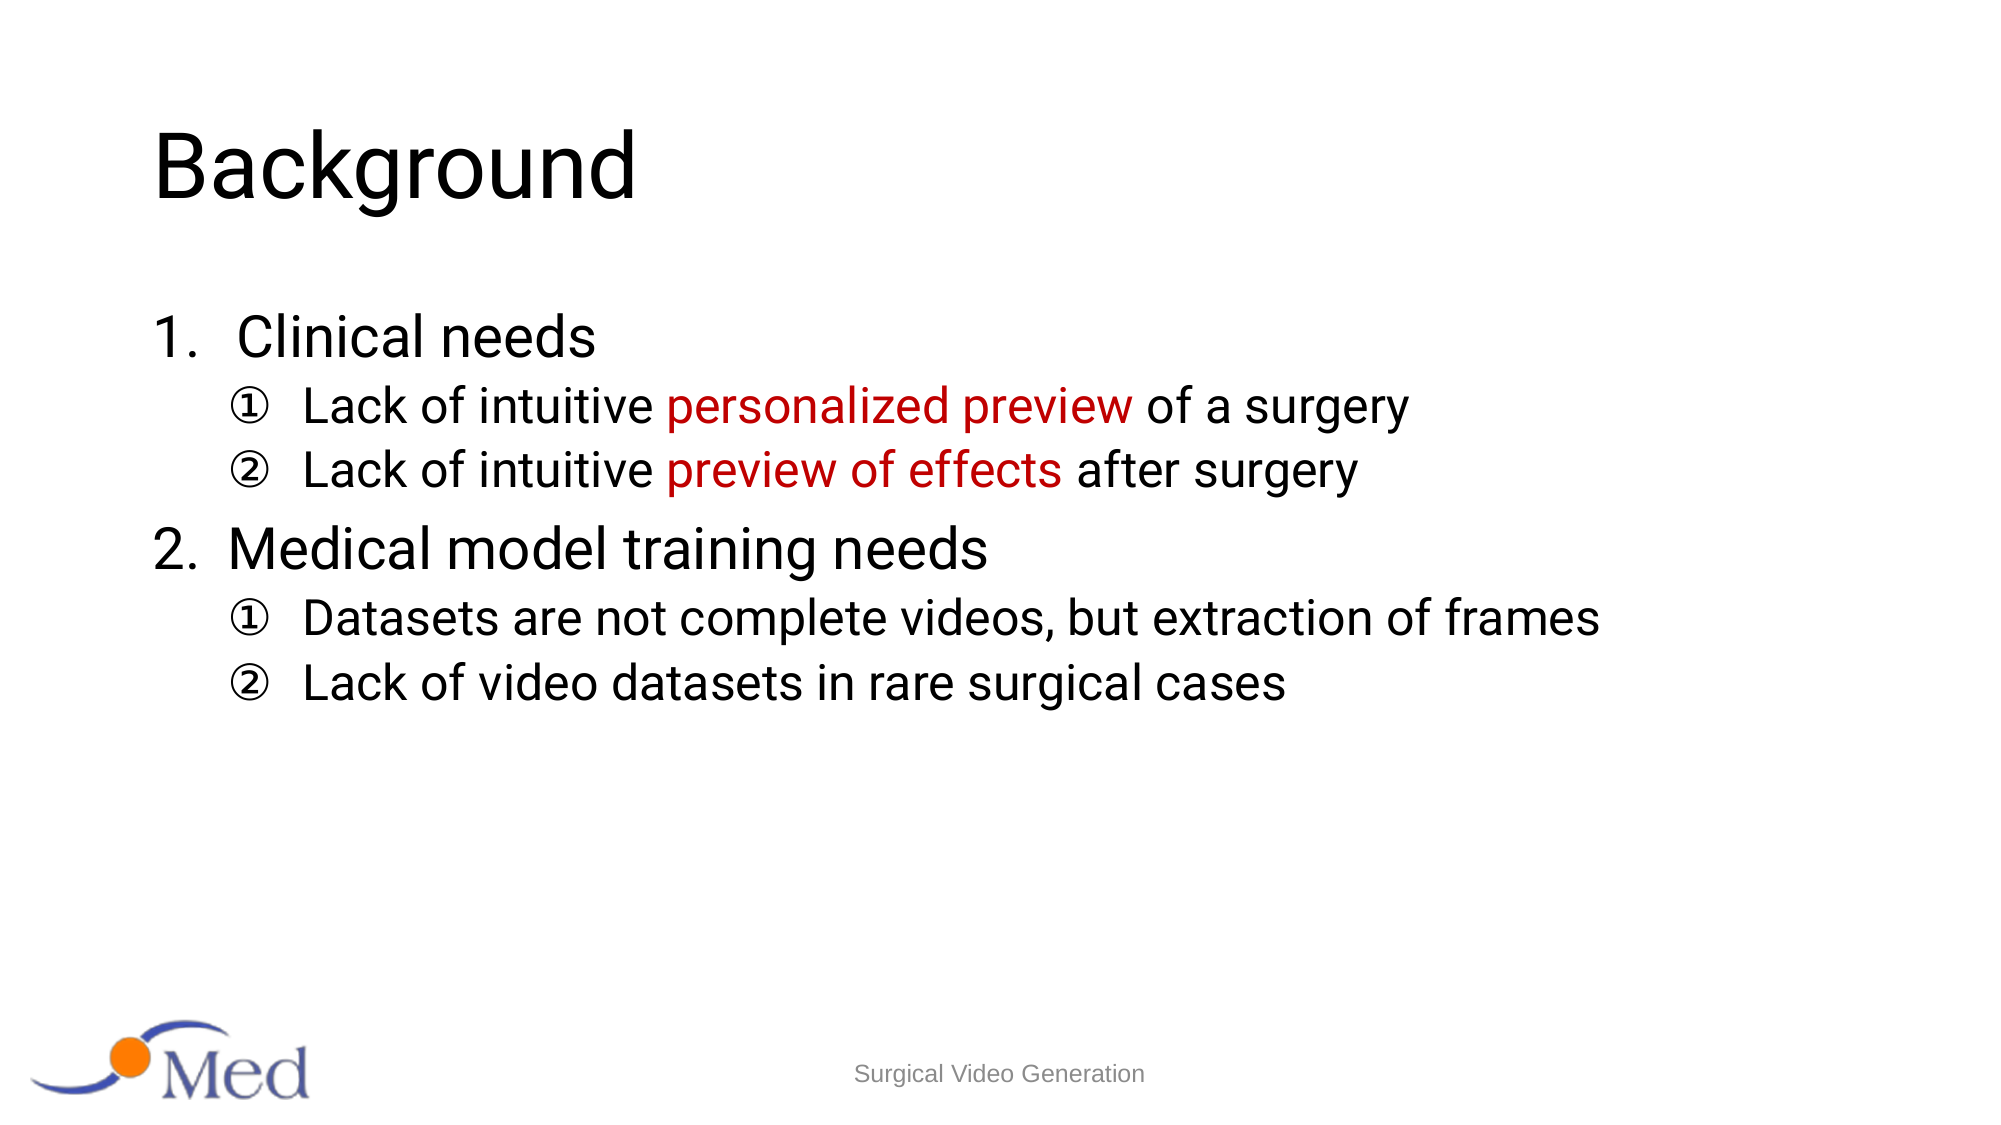

# Background
Clinical needs
Lack of intuitive personalized preview of a surgery
Lack of intuitive preview of effects after surgery
Medical model training needs
Datasets are not complete videos, but extraction of frames
Lack of video datasets in rare surgical cases

Surgical Video Generation
3